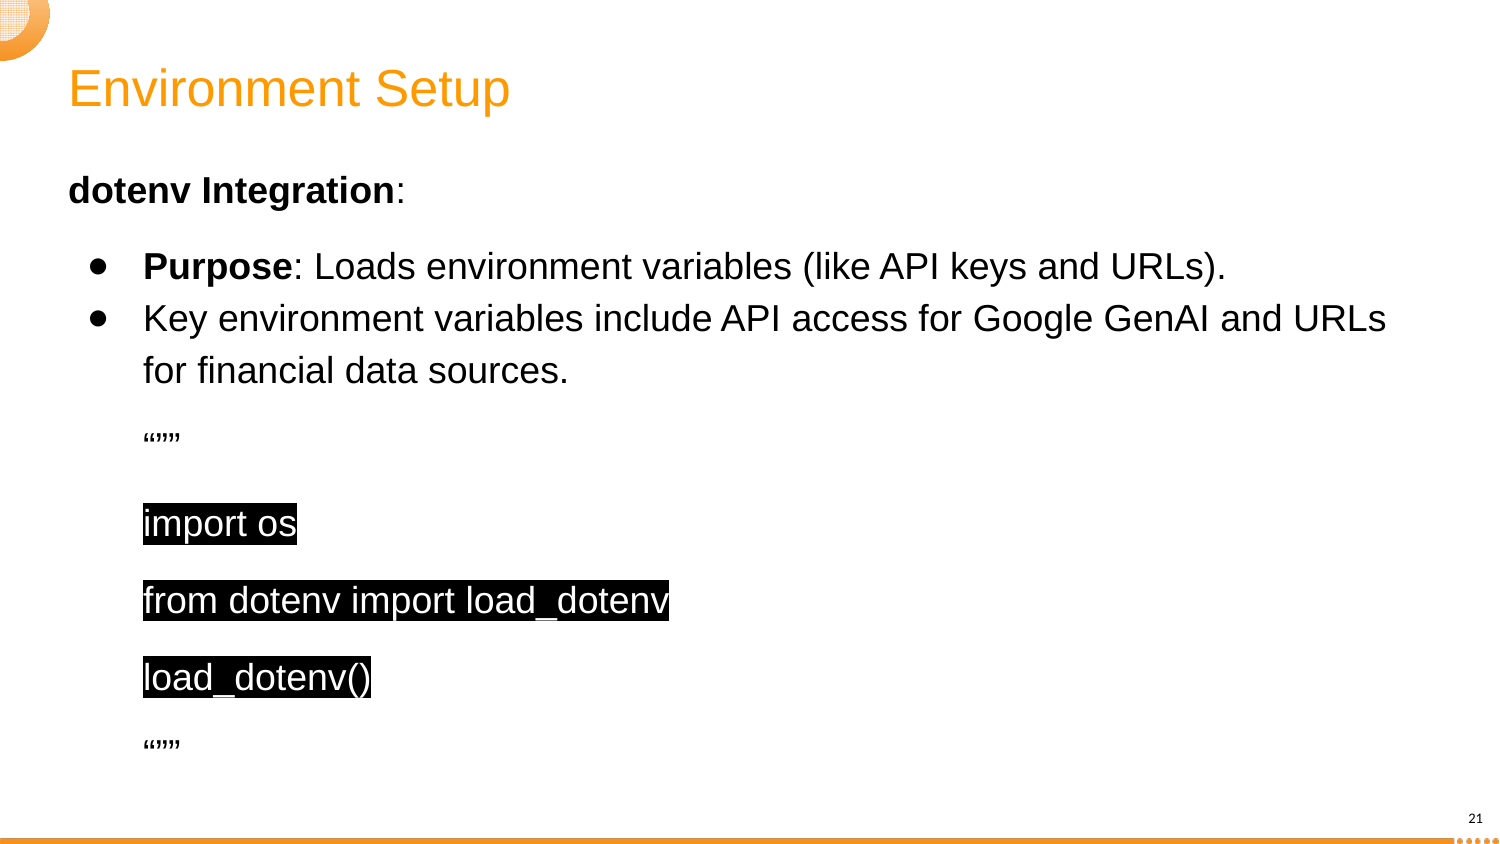

# Environment Setup
dotenv Integration:
Purpose: Loads environment variables (like API keys and URLs).
Key environment variables include API access for Google GenAI and URLs for financial data sources.
“””
import os
from dotenv import load_dotenv
load_dotenv()
“””